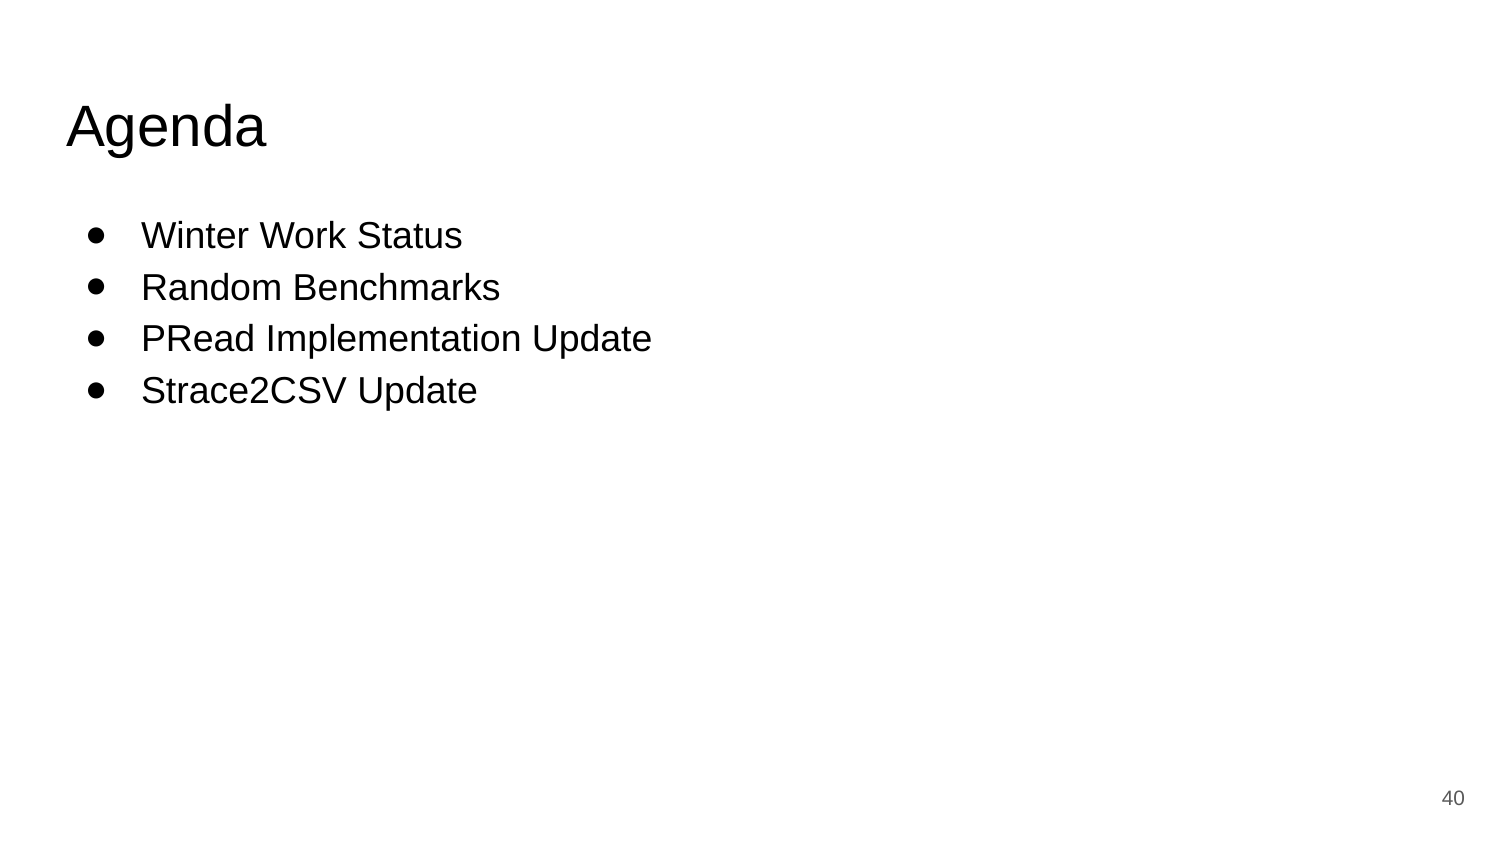

# Agenda
Winter Work Status
Random Benchmarks
PRead Implementation Update
Strace2CSV Update

40